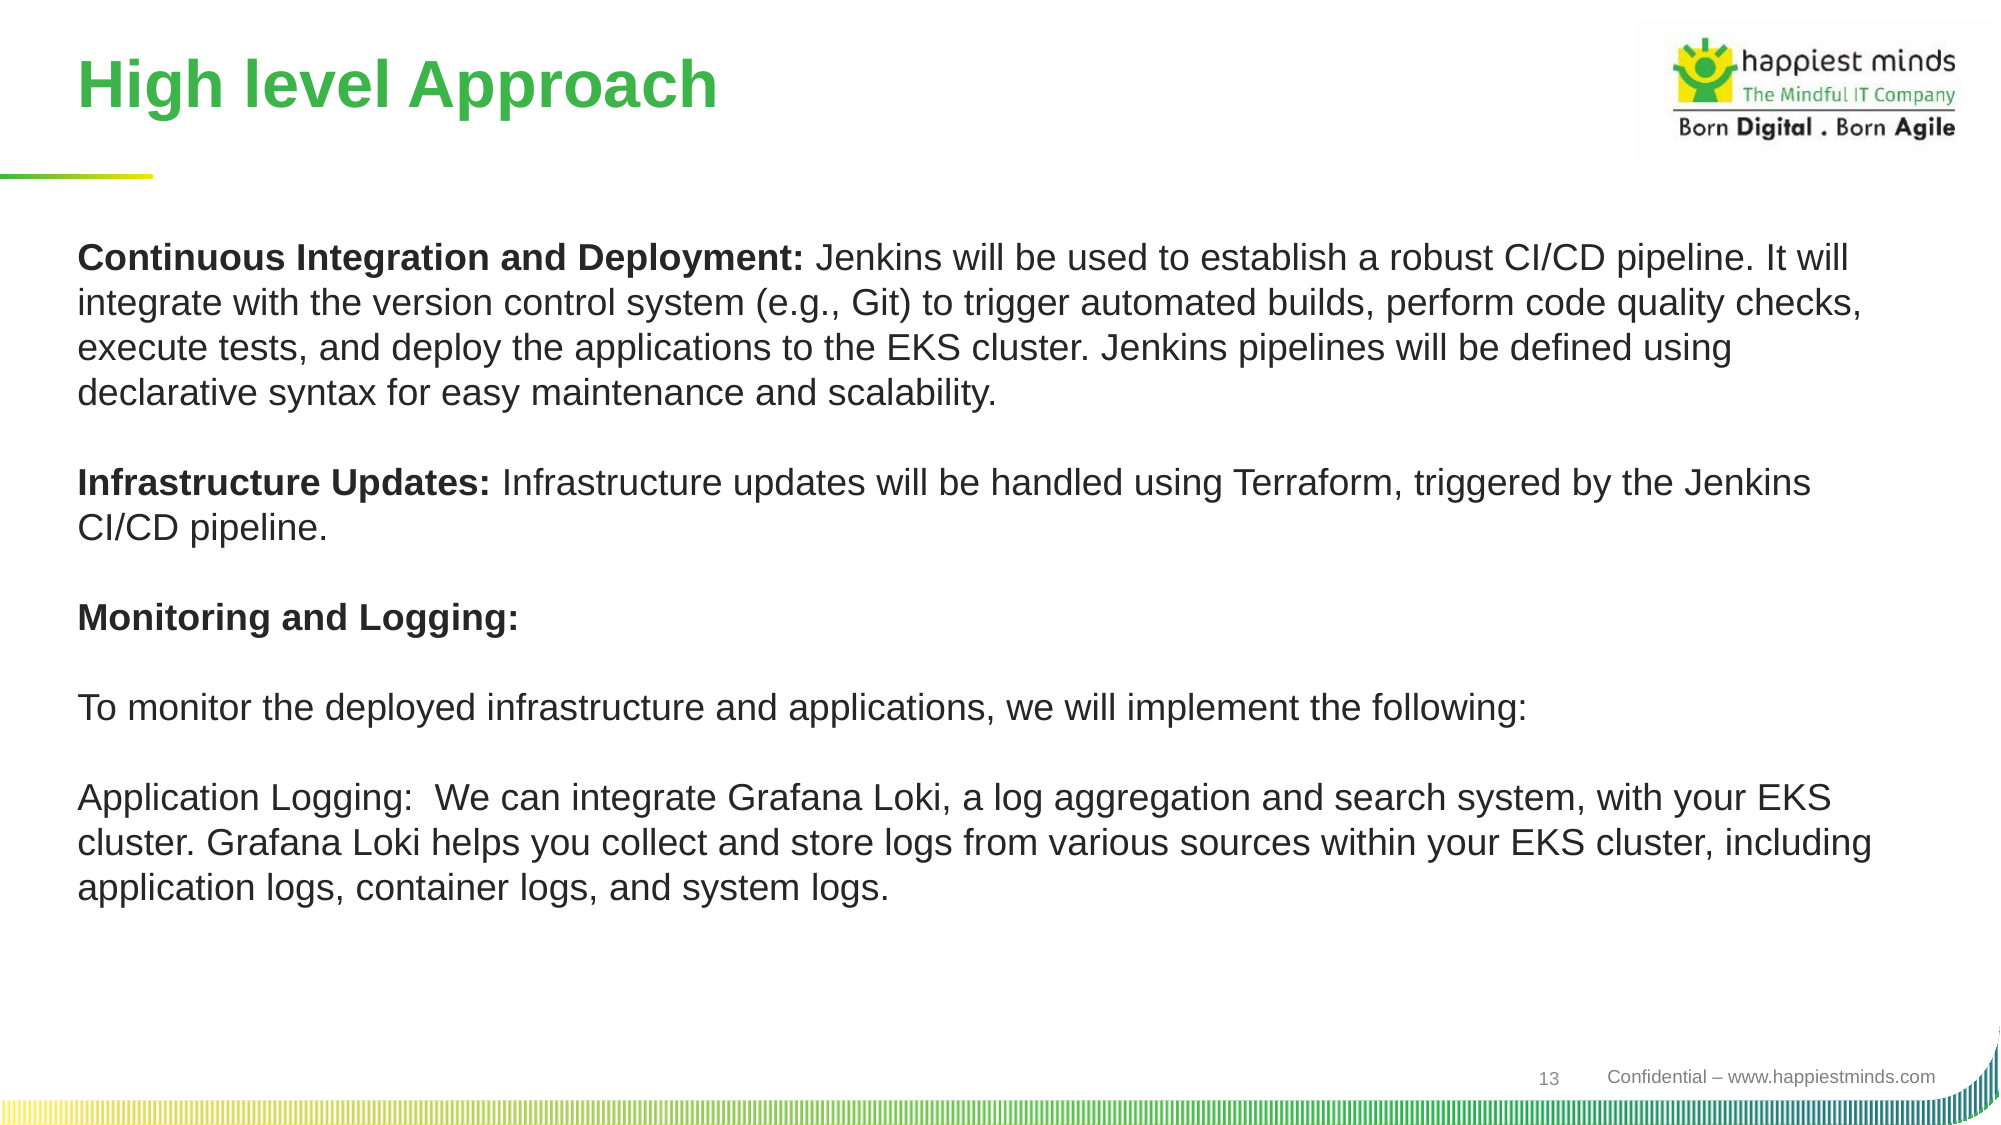

High level Approach

Continuous Integration and Deployment: Jenkins will be used to establish a robust CI/CD pipeline. It will integrate with the version control system (e.g., Git) to trigger automated builds, perform code quality checks, execute tests, and deploy the applications to the EKS cluster. Jenkins pipelines will be defined using declarative syntax for easy maintenance and scalability.

Infrastructure Updates: Infrastructure updates will be handled using Terraform, triggered by the Jenkins CI/CD pipeline.

Monitoring and Logging:

To monitor the deployed infrastructure and applications, we will implement the following:

Application Logging:  We can integrate Grafana Loki, a log aggregation and search system, with your EKS cluster. Grafana Loki helps you collect and store logs from various sources within your EKS cluster, including application logs, container logs, and system logs.

13